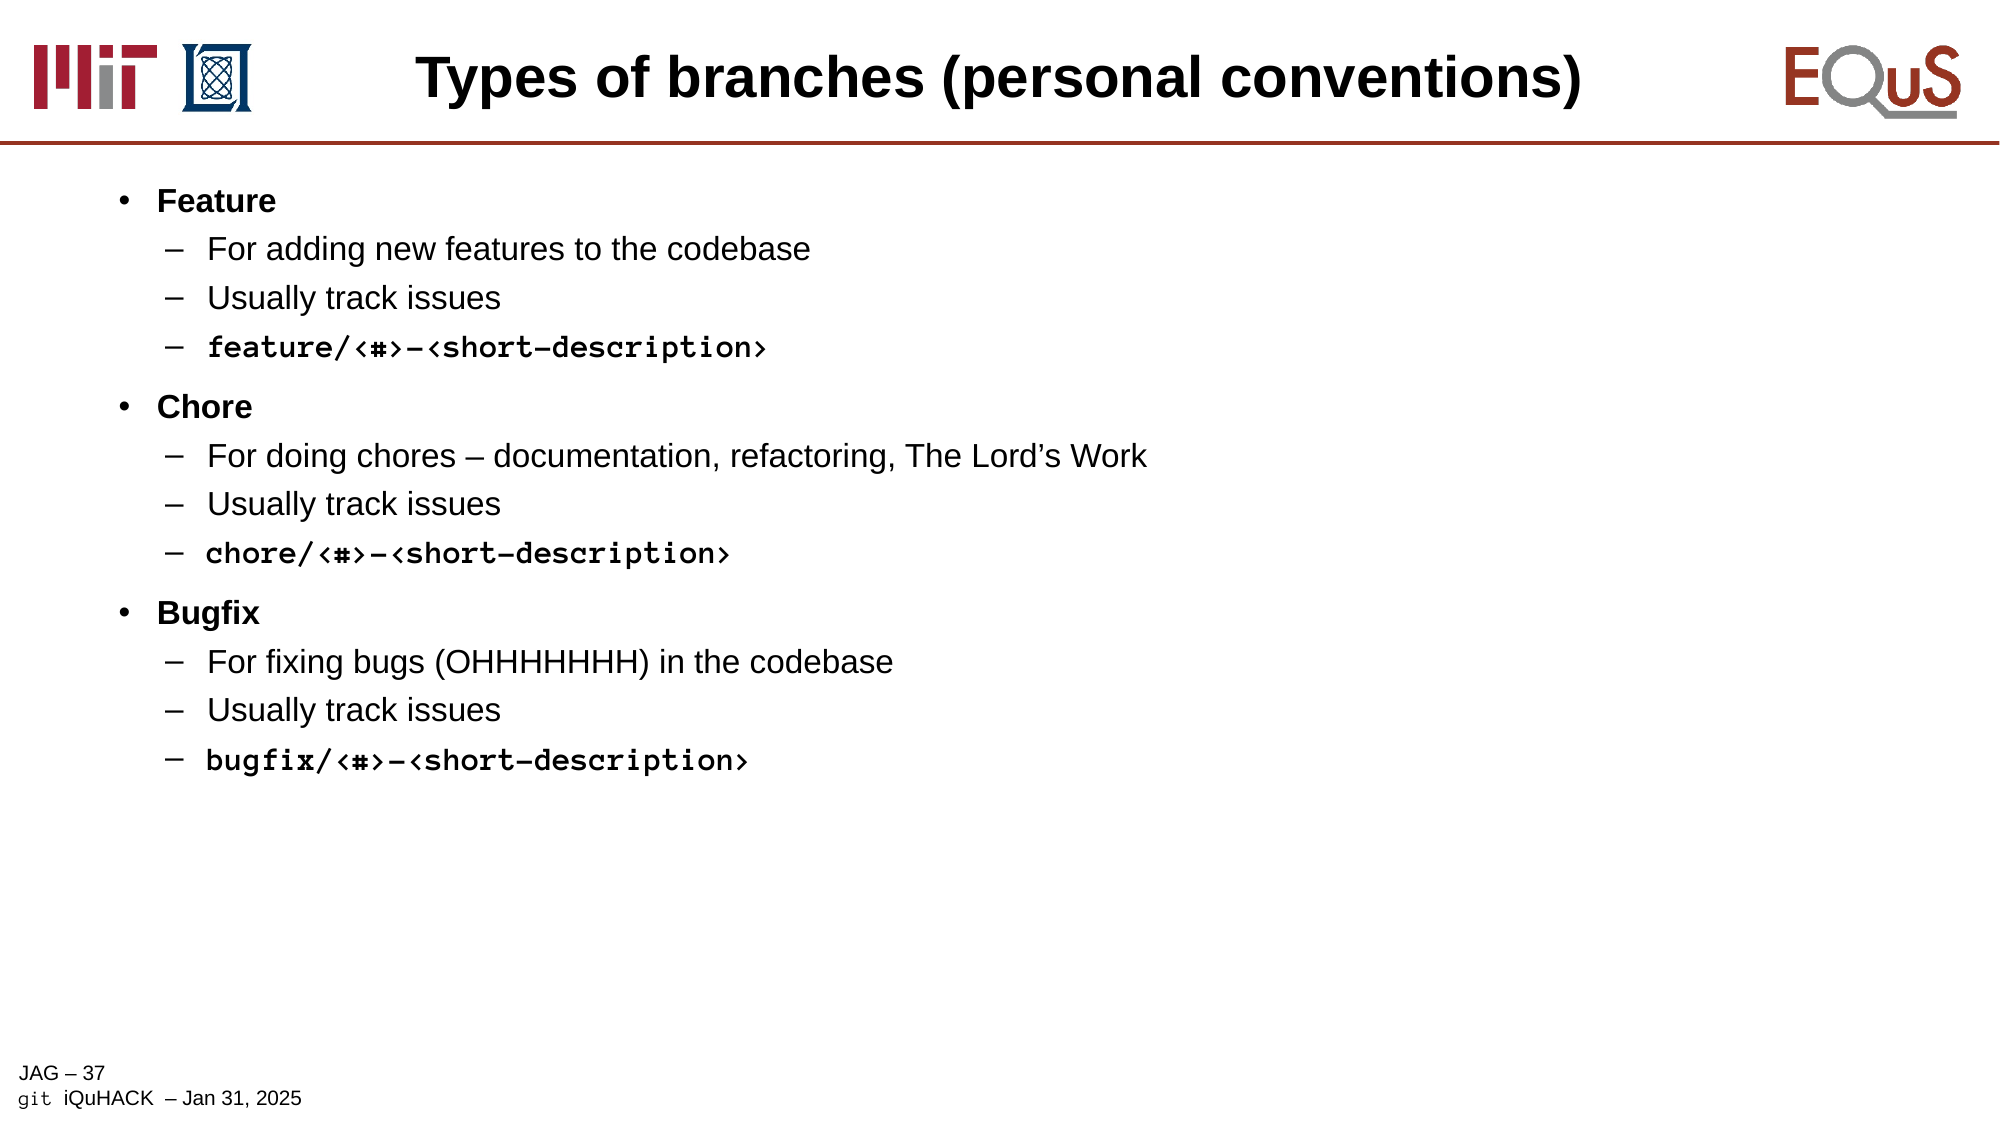

# Types of branches (personal conventions)
Feature
For adding new features to the codebase
Usually track issues
feature/<#>-<short-description>
Chore
For doing chores – documentation, refactoring, The Lord’s Work
Usually track issues
chore/<#>-<short-description>
Bugfix
For fixing bugs (OHHHHHHH) in the codebase
Usually track issues
bugfix/<#>-<short-description>